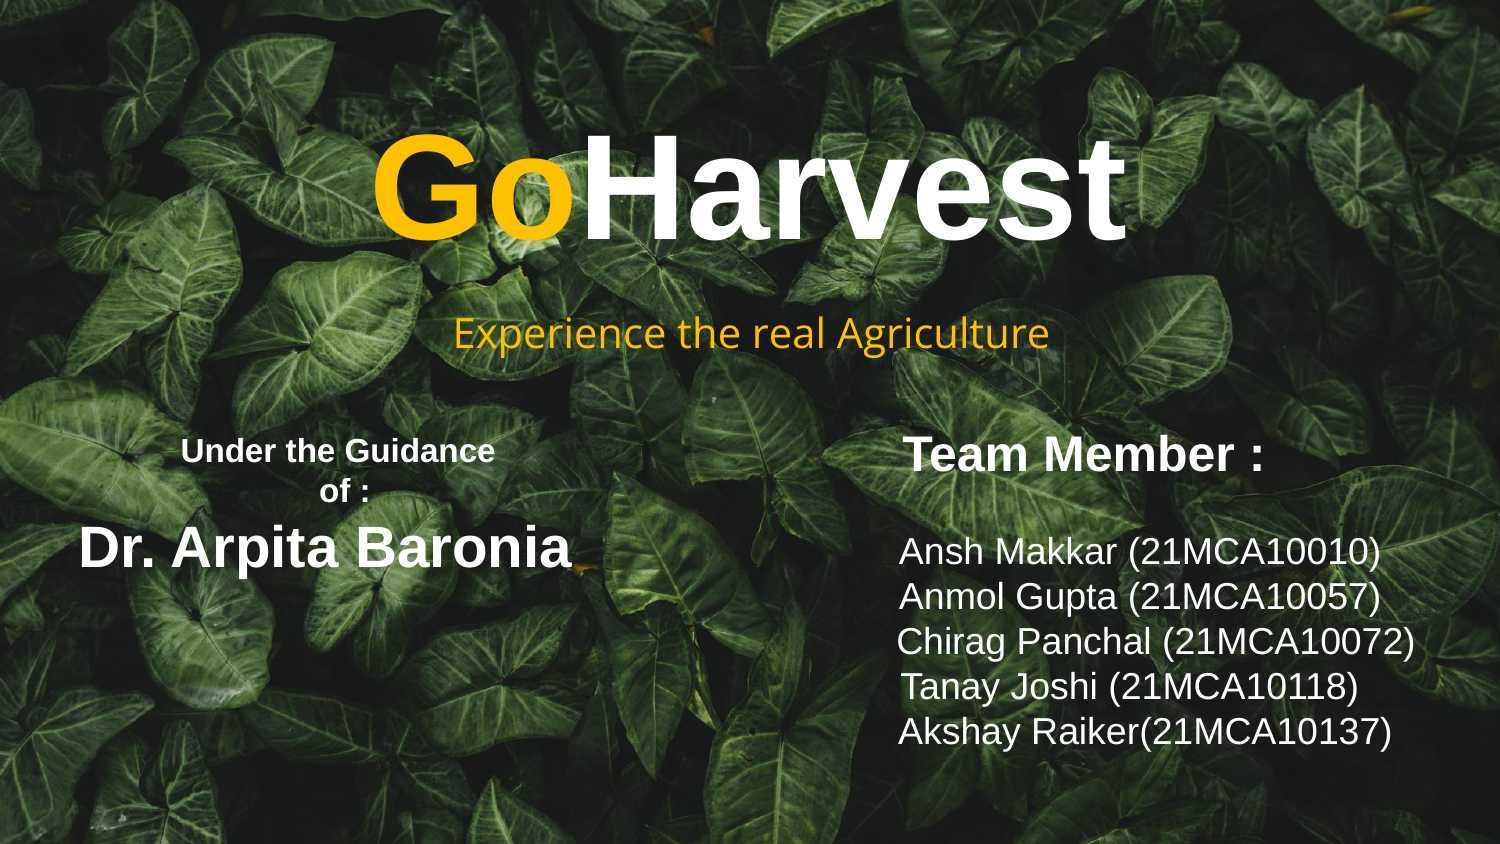

# GoHarvest
Experience the real Agriculture
                                                                               Team Member :
                                                                            Ansh Makkar (21MCA10010)
                                                                            Anmol Gupta (21MCA10057)
                                                                               Chirag Panchal (21MCA10072)
                                                                          Tanay Joshi (21MCA10118)
                                                                             Akshay Raiker(21MCA10137)
           Under the Guidance
                          of :
Dr. Arpita Baronia